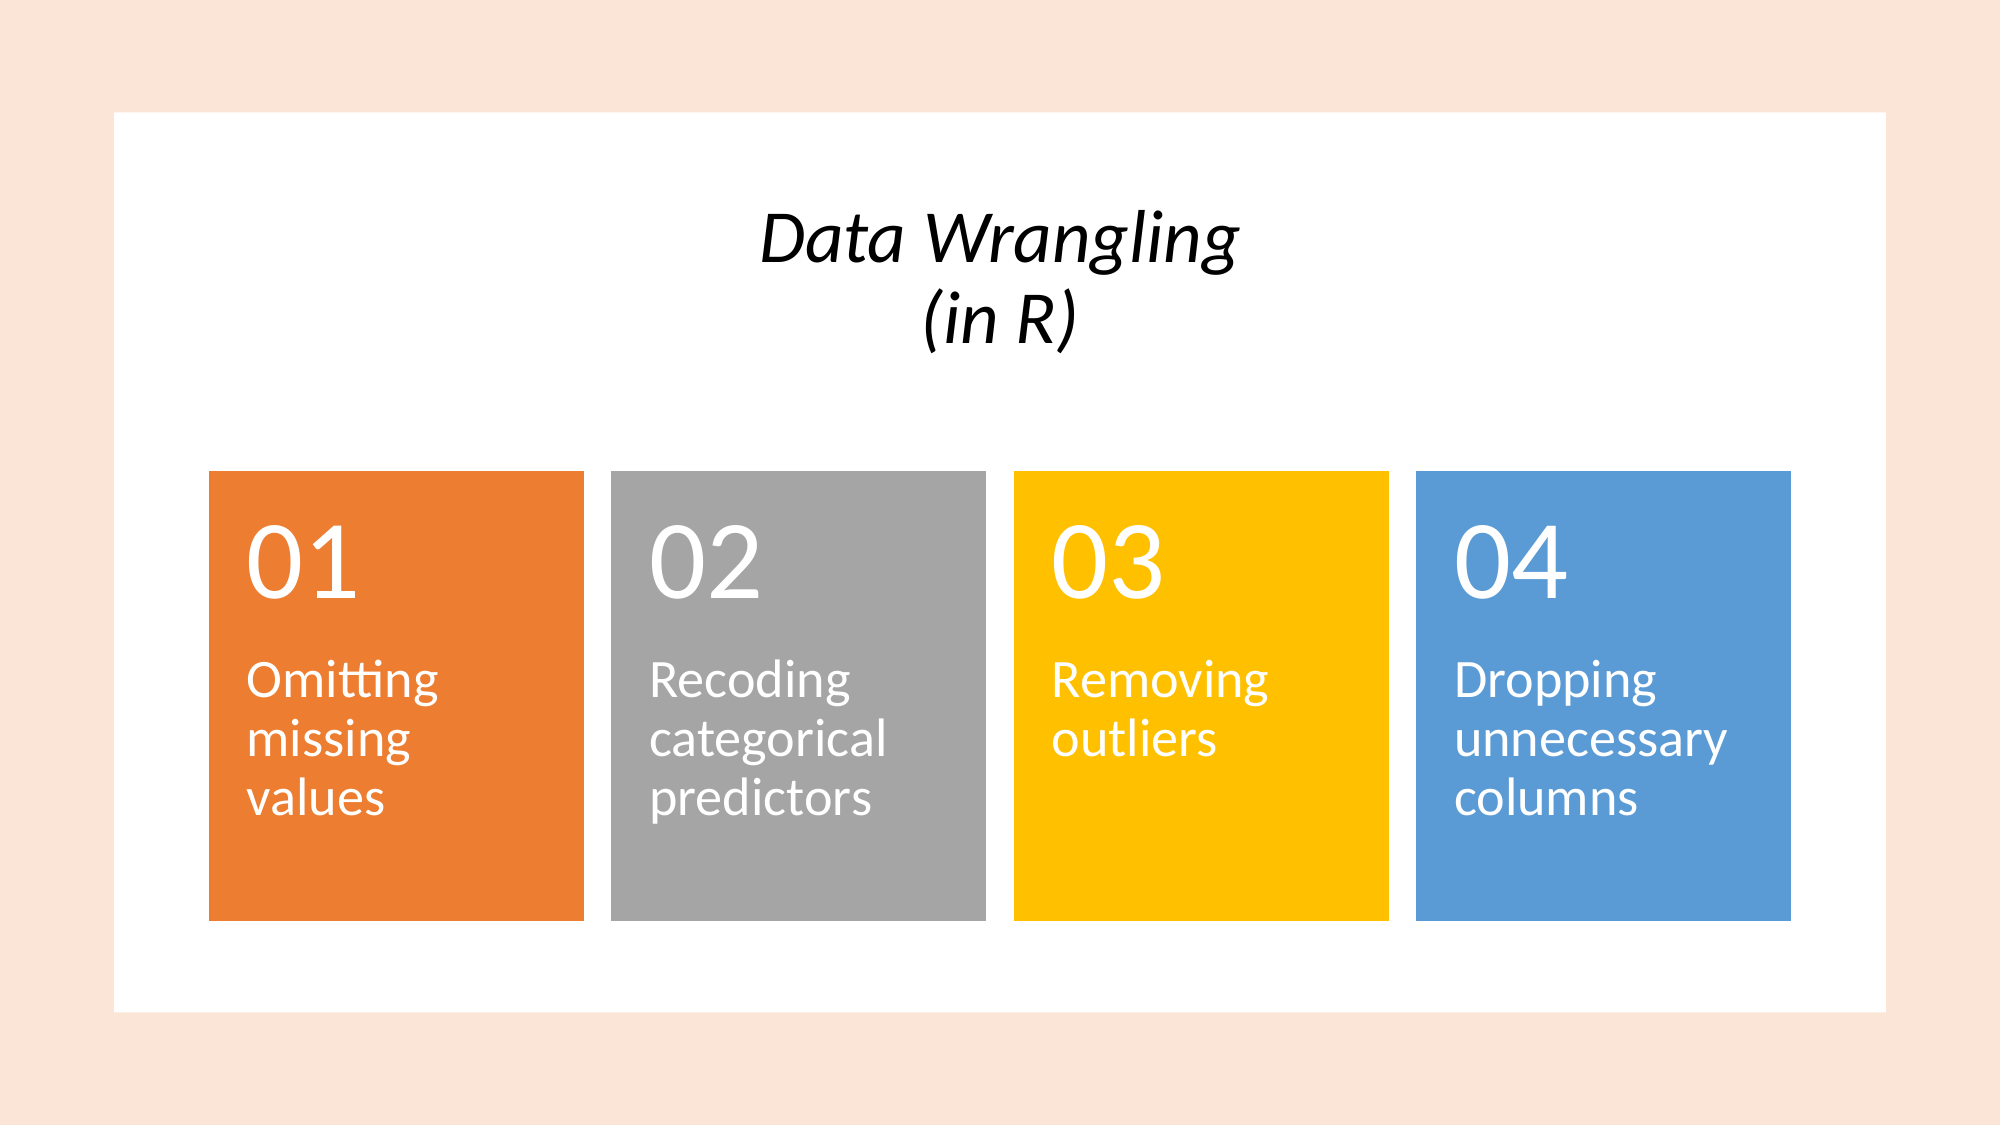

# Data Wrangling (in R)
Omitting missing values
01
Recoding categorical predictors
02
Removing outliers
03
Dropping unnecessary columns
04